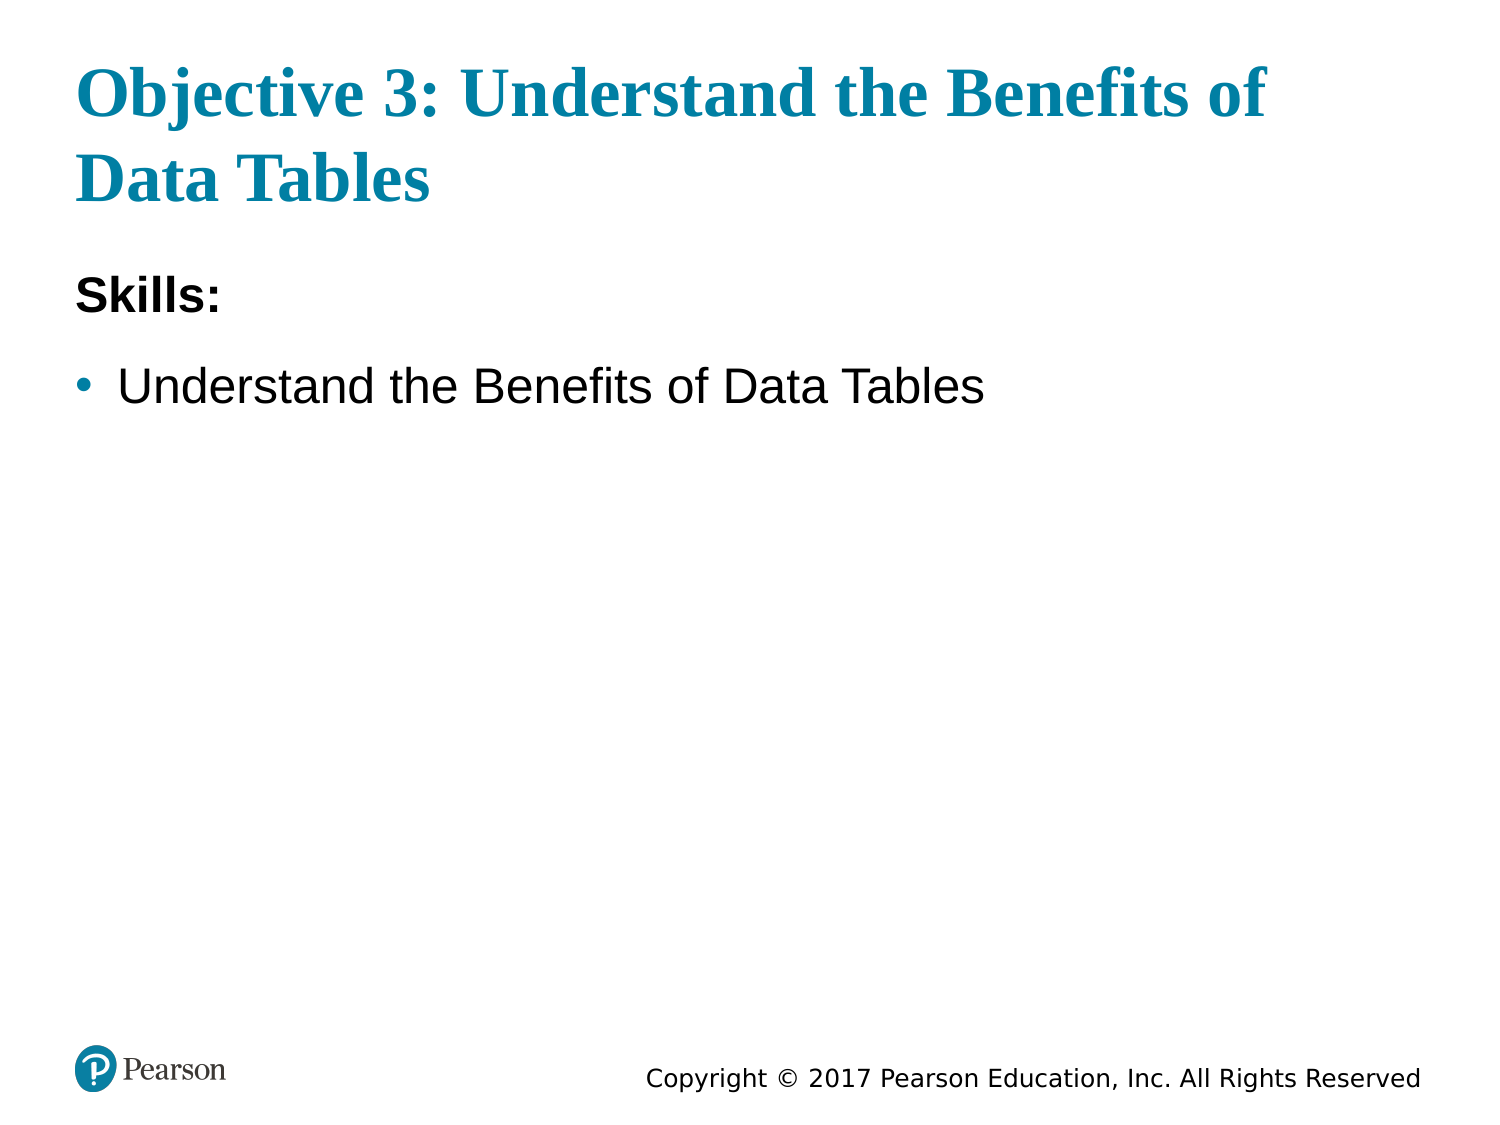

# Objective 3: Understand the Benefits of Data Tables
Skills:
Understand the Benefits of Data Tables